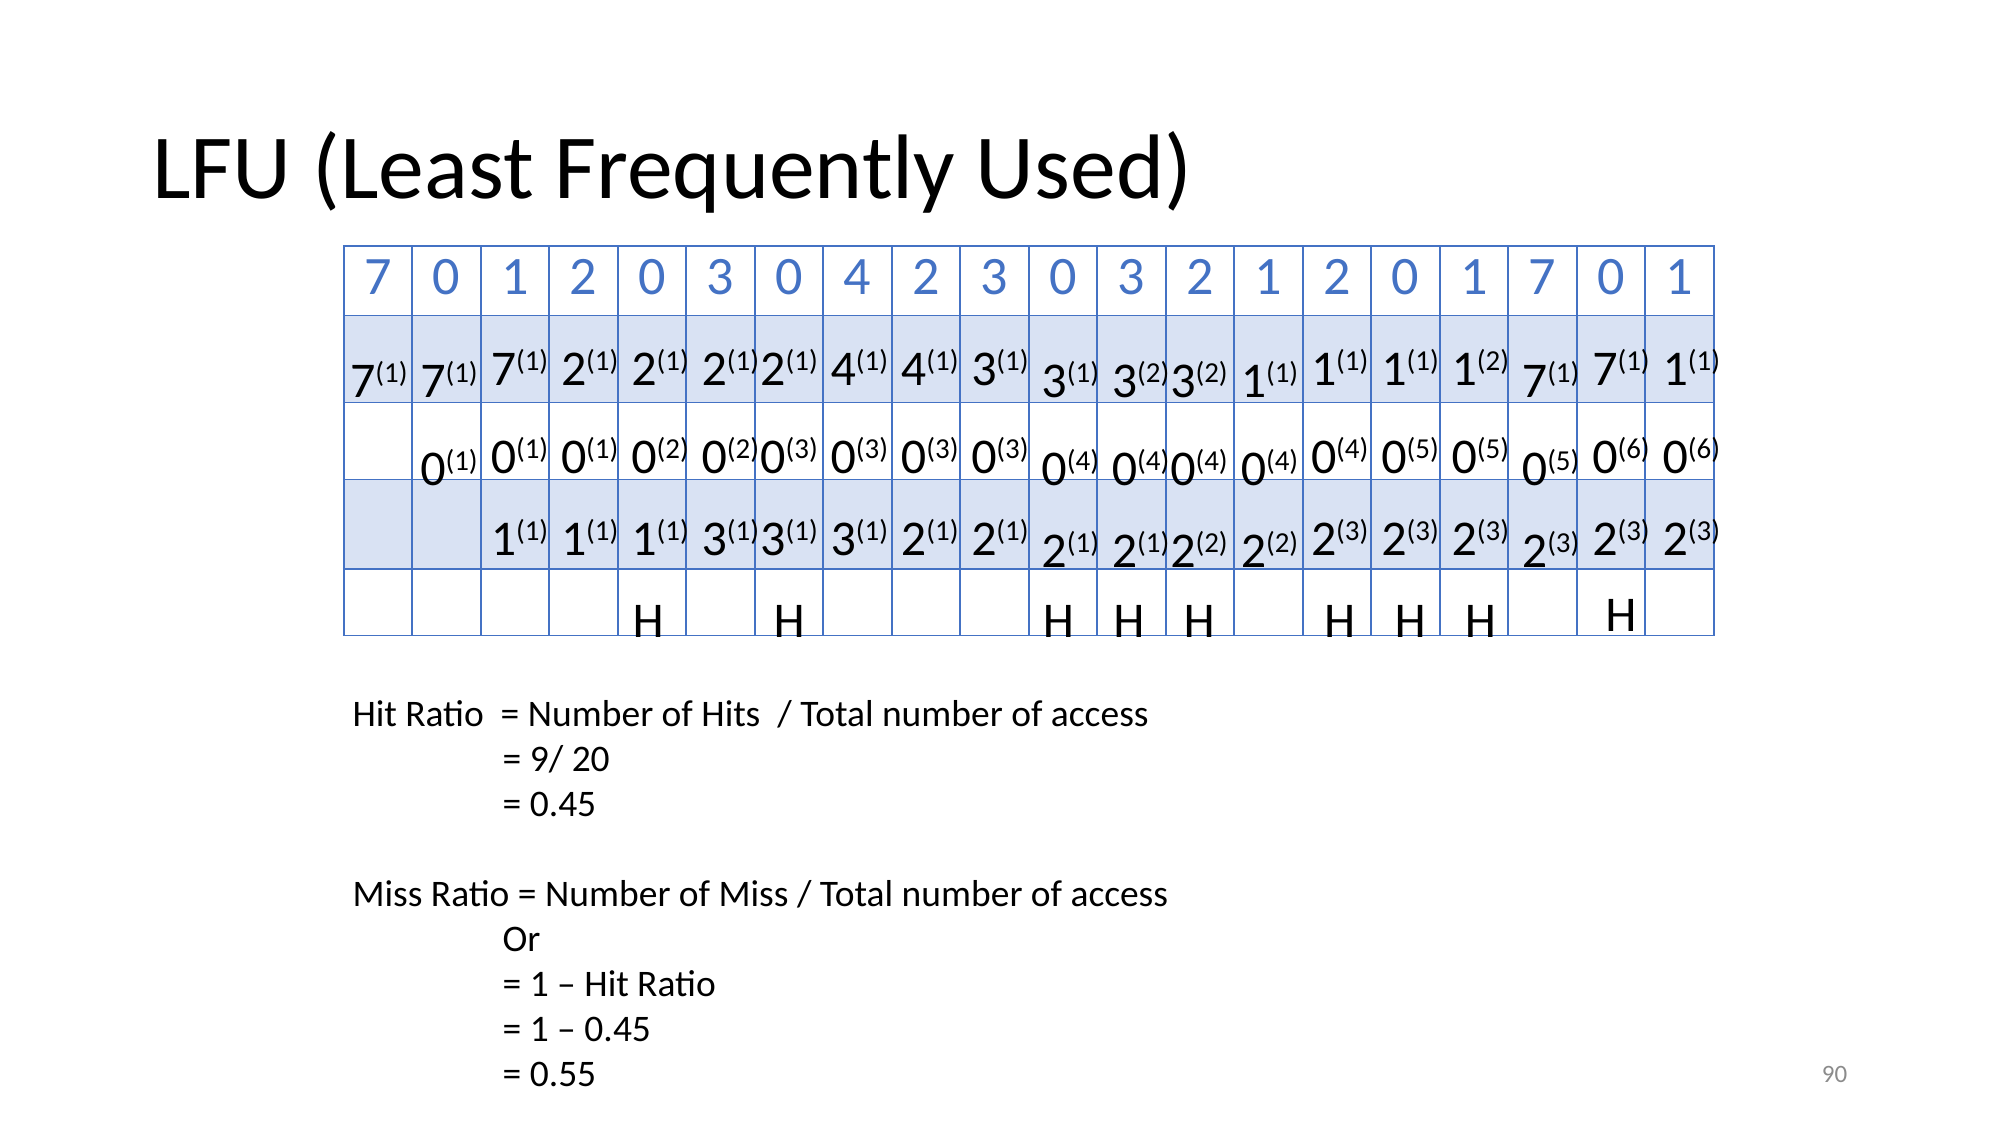

# LFU (Least Frequently Used)
| 7 | 0 | 1 | 2 | 0 | 3 | 0 | 4 | 2 | 3 | 0 | 3 | 2 | 1 | 2 | 0 | 1 | 7 | 0 | 1 |
| --- | --- | --- | --- | --- | --- | --- | --- | --- | --- | --- | --- | --- | --- | --- | --- | --- | --- | --- | --- |
|  |  |  |  |  |  |  |  |  |  |  |  |  |  |  |  |  |  |  |  |
|  |  |  |  |  |  |  |  |  |  |  |  |  |  |  |  |  |  |  |  |
|  |  |  |  |  |  |  |  |  |  |  |  |  |  |  |  |  |  |  |  |
|  |  |  |  |  |  |  |  |  |  |  |  |  |  |  |  |  |  |  |  |
7(1)
2(1)
2(1)
2(1)
2(1)
4(1)
4(1)
3(1)
1(1)
1(1)
1(2)
7(1)
1(1)
7(1)
3(1)
3(2)
3(2)
1(1)
7(1)
7(1)
0(1)
0(1)
0(2)
0(2)
0(3)
0(3)
0(3)
0(3)
0(4)
0(5)
0(5)
0(6)
0(6)
0(1)
0(4)
0(4)
0(4)
0(4)
0(5)
1(1)
1(1)
1(1)
3(1)
3(1)
3(1)
2(1)
2(1)
2(3)
2(3)
2(3)
2(3)
2(3)
2(1)
2(1)
2(2)
2(2)
2(3)
H
H
H
H
H
H
H
H
H
Hit Ratio  = Number of Hits  / Total number of access
	= 9/ 20
	= 0.45

Miss Ratio = Number of Miss / Total number of access
	Or
	= 1 – Hit Ratio
	= 1 – 0.45
	= 0.55
90